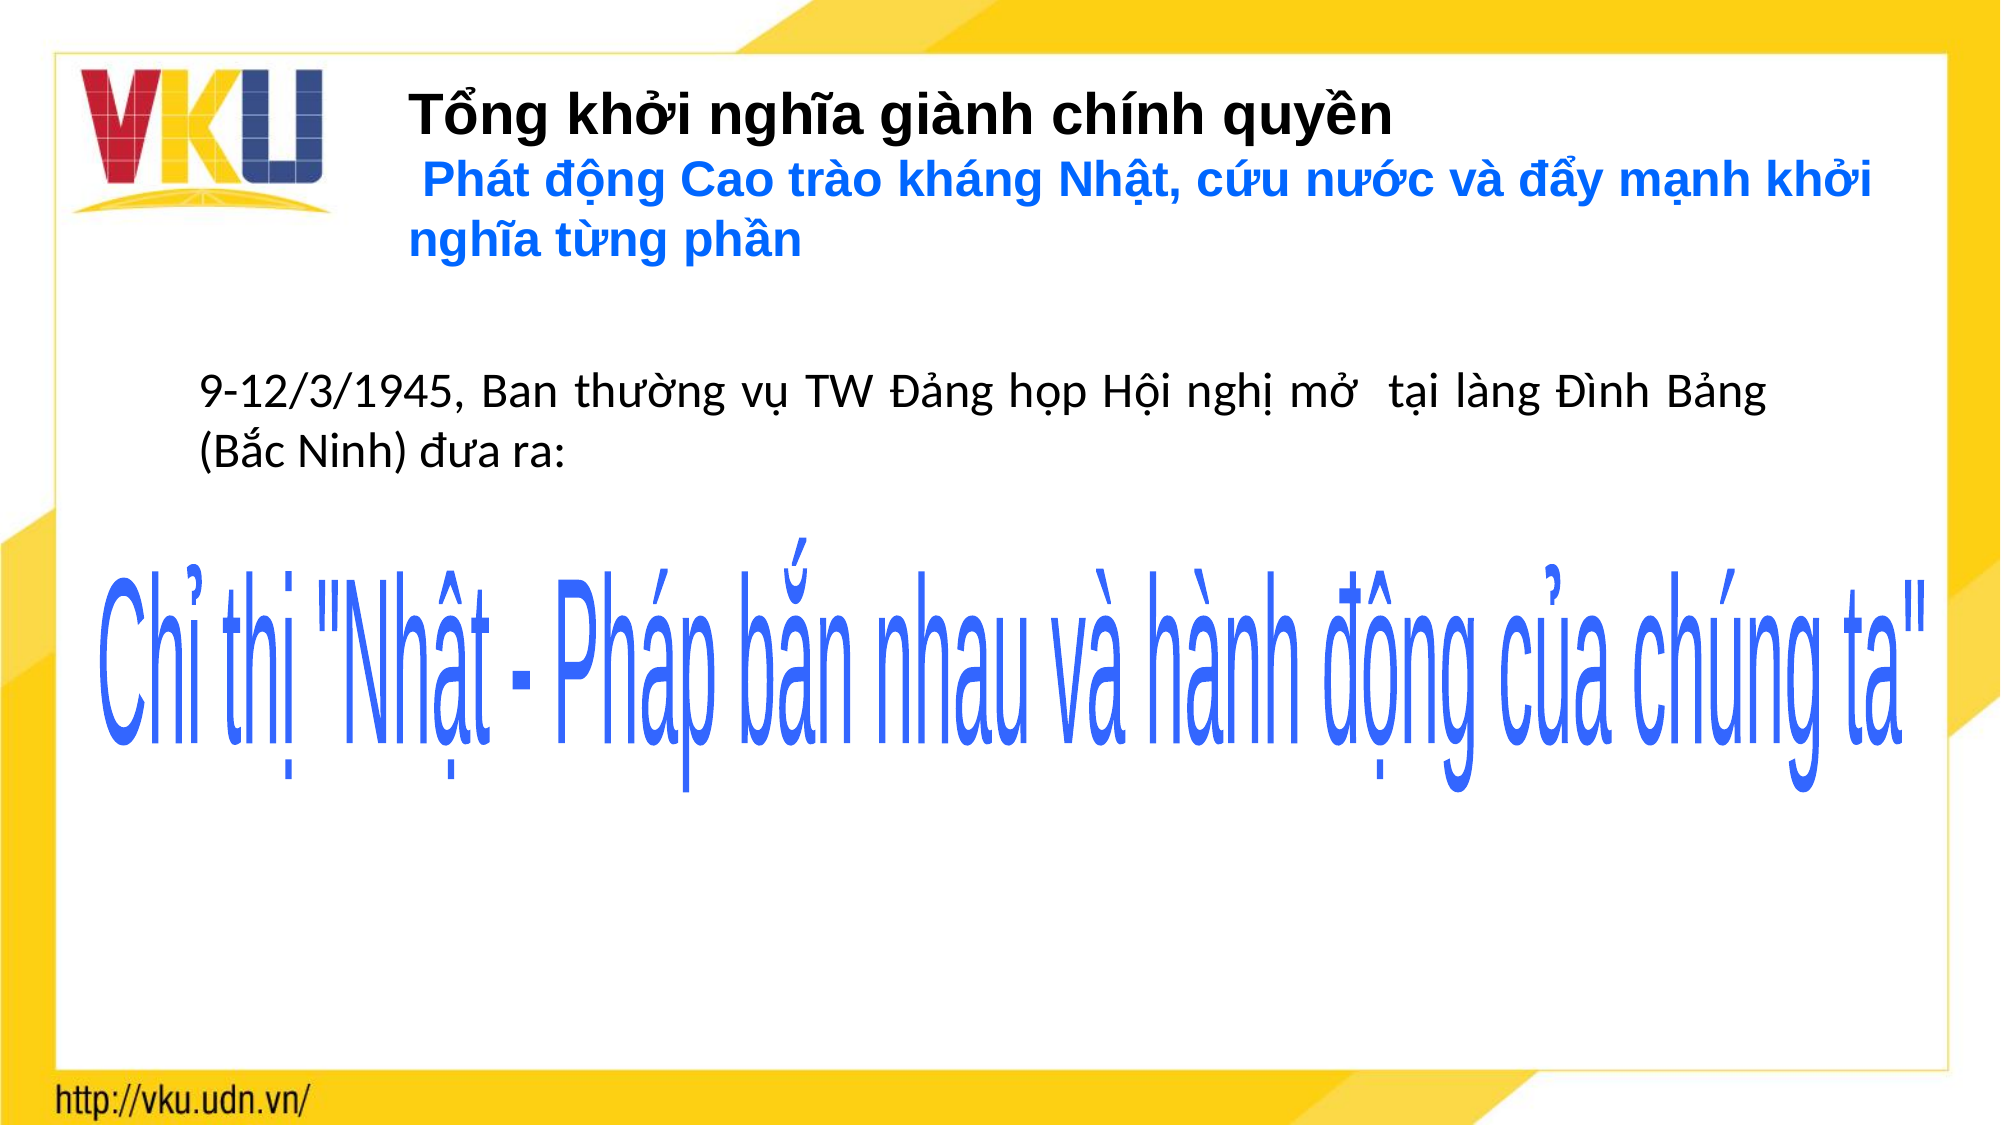

Tổng khởi nghĩa giành chính quyền
 Phát động Cao trào kháng Nhật, cứu nước và đẩy mạnh khởi nghĩa từng phần
9-12/3/1945, Ban thường vụ TW Đảng họp Hội nghị mở  tại làng Đình Bảng (Bắc Ninh) đưa ra:
Chỉ thị "Nhật - Pháp bắn nhau và
hành động của chúng ta"